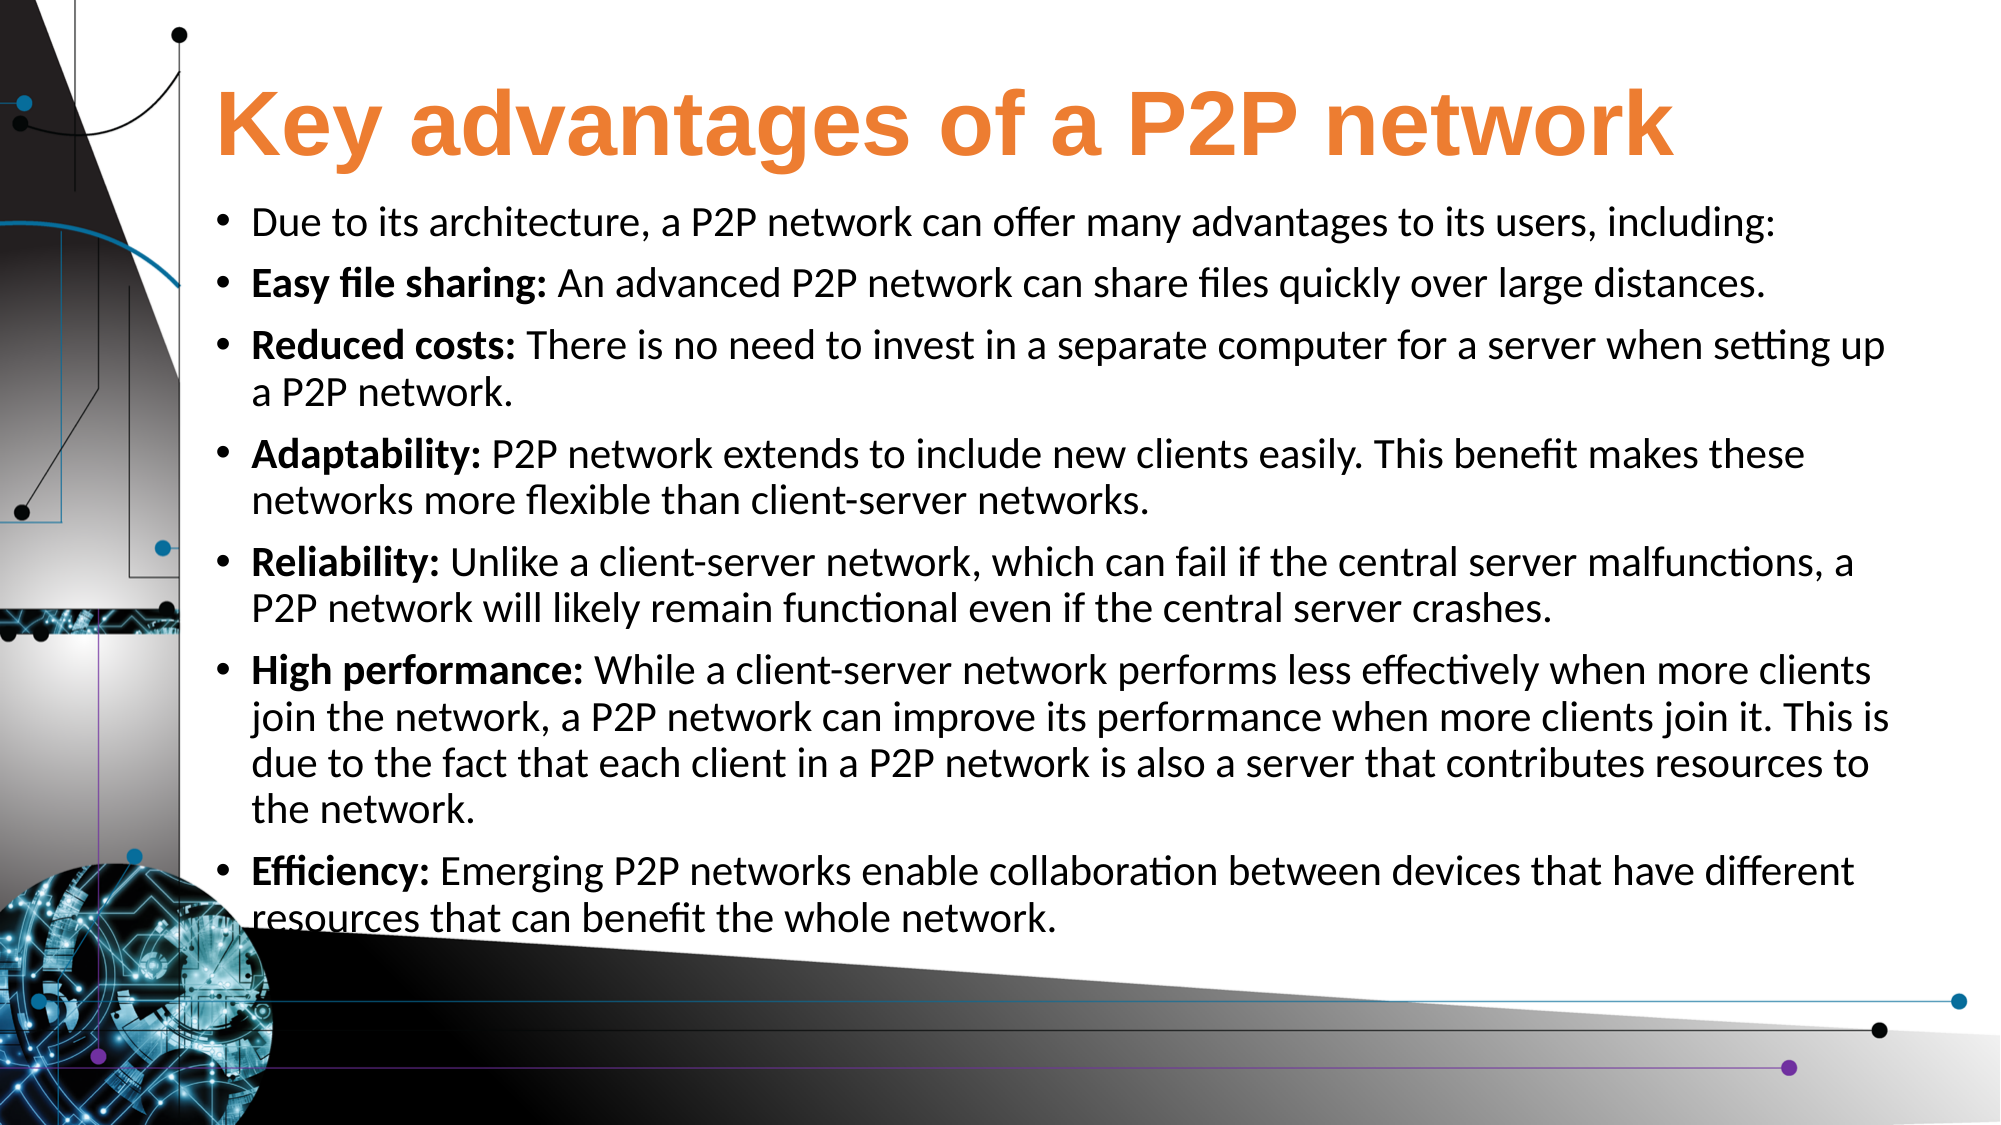

# Key advantages of a P2P network
Due to its architecture, a P2P network can offer many advantages to its users, including:
Easy file sharing: An advanced P2P network can share files quickly over large distances.
Reduced costs: There is no need to invest in a separate computer for a server when setting up a P2P network.
Adaptability: P2P network extends to include new clients easily. This benefit makes these networks more flexible than client-server networks.
Reliability: Unlike a client-server network, which can fail if the central server malfunctions, a P2P network will likely remain functional even if the central server crashes.
High performance: While a client-server network performs less effectively when more clients join the network, a P2P network can improve its performance when more clients join it. This is due to the fact that each client in a P2P network is also a server that contributes resources to the network.
Efficiency: Emerging P2P networks enable collaboration between devices that have different resources that can benefit the whole network.